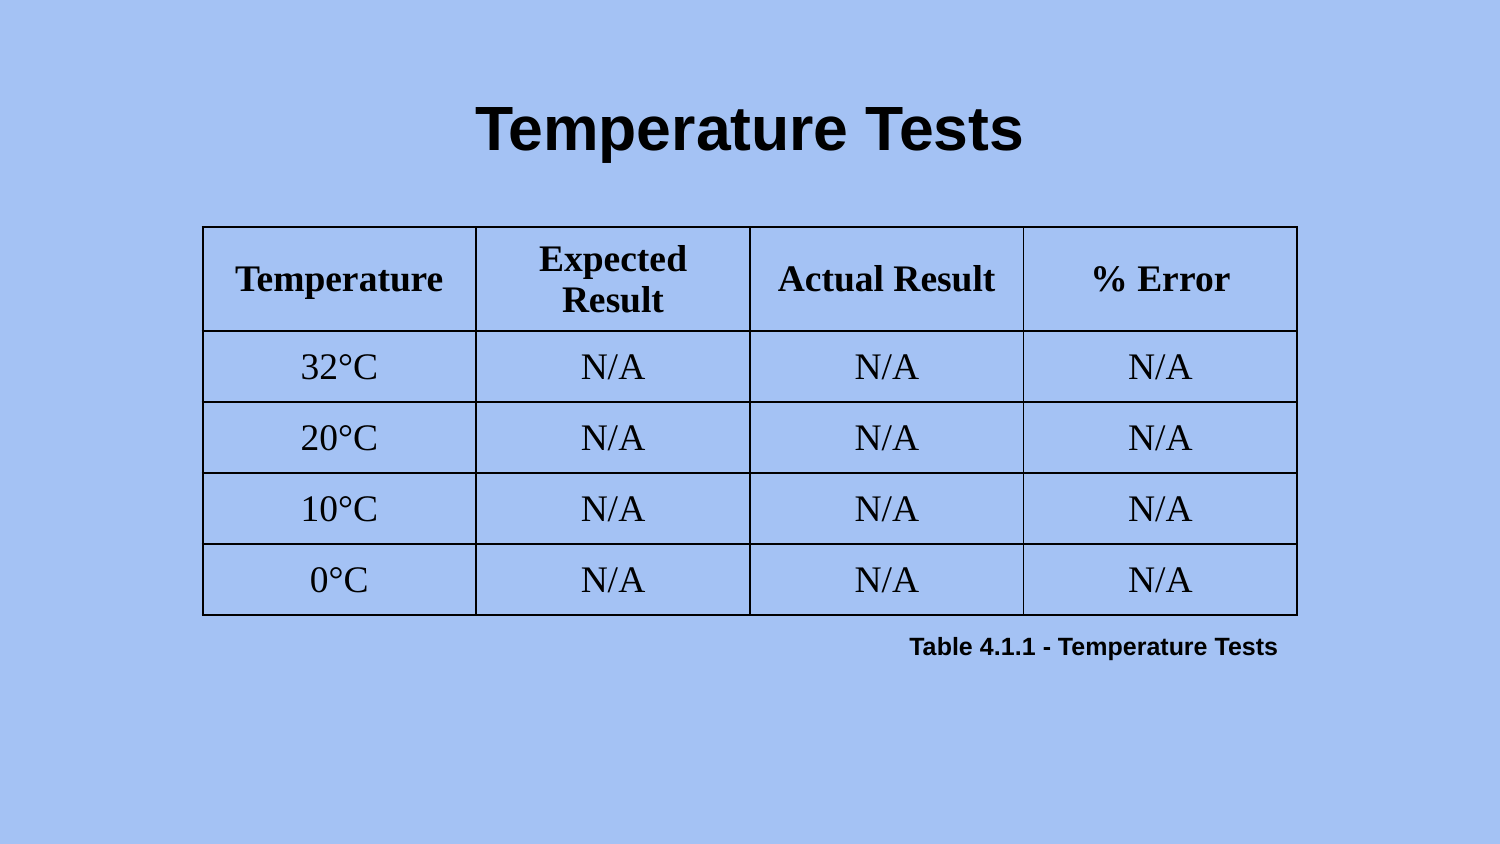

# Temperature Tests
| Temperature | Expected Result | Actual Result | % Error |
| --- | --- | --- | --- |
| 32°C | N/A | N/A | N/A |
| 20°C | N/A | N/A | N/A |
| 10°C | N/A | N/A | N/A |
| 0°C | N/A | N/A | N/A |
Table 4.1.1 - Temperature Tests